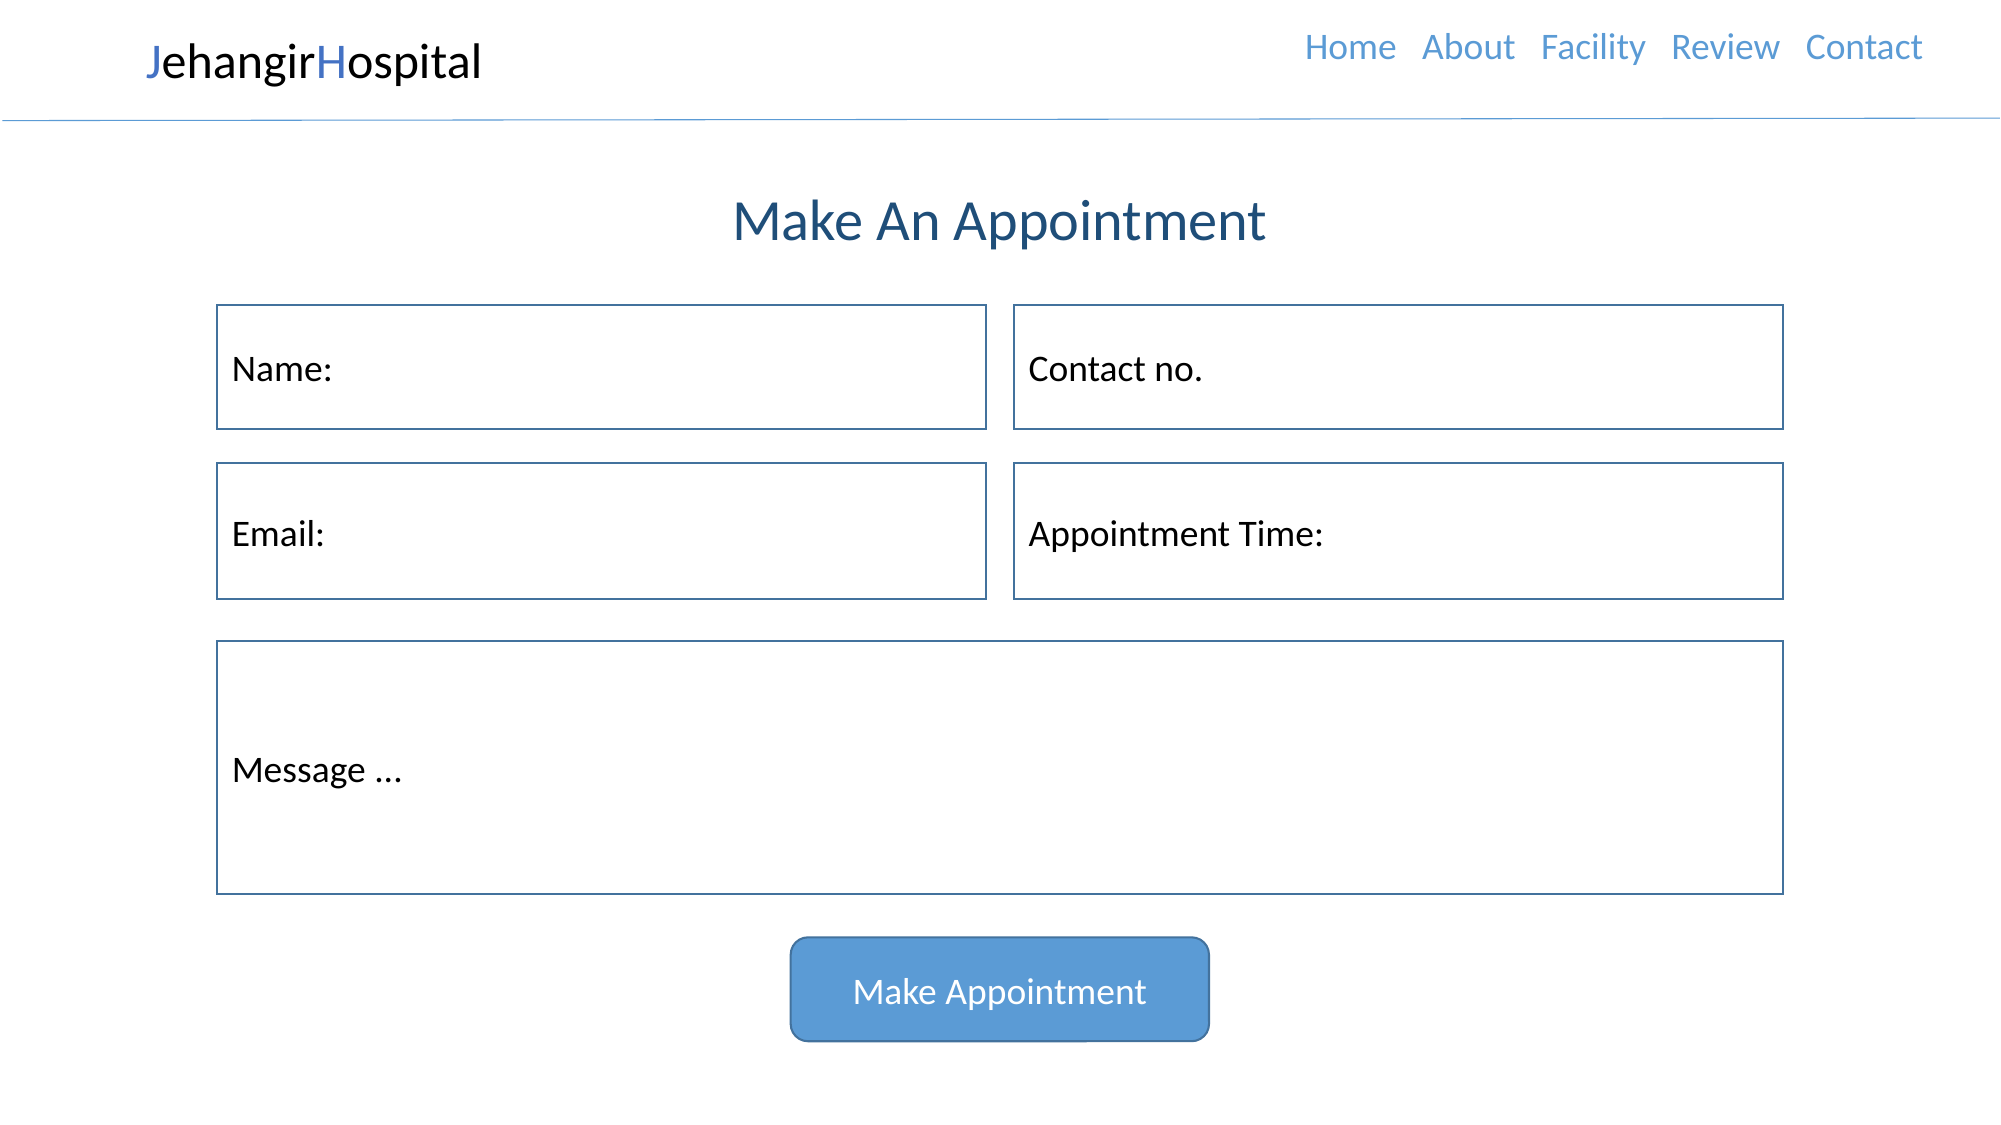

Home   About   Facility   Review   Contact

JehangirHospital
Make An Appointment
Name:
Contact no.
Email:
Appointment Time:
Message ...
Make Appointment